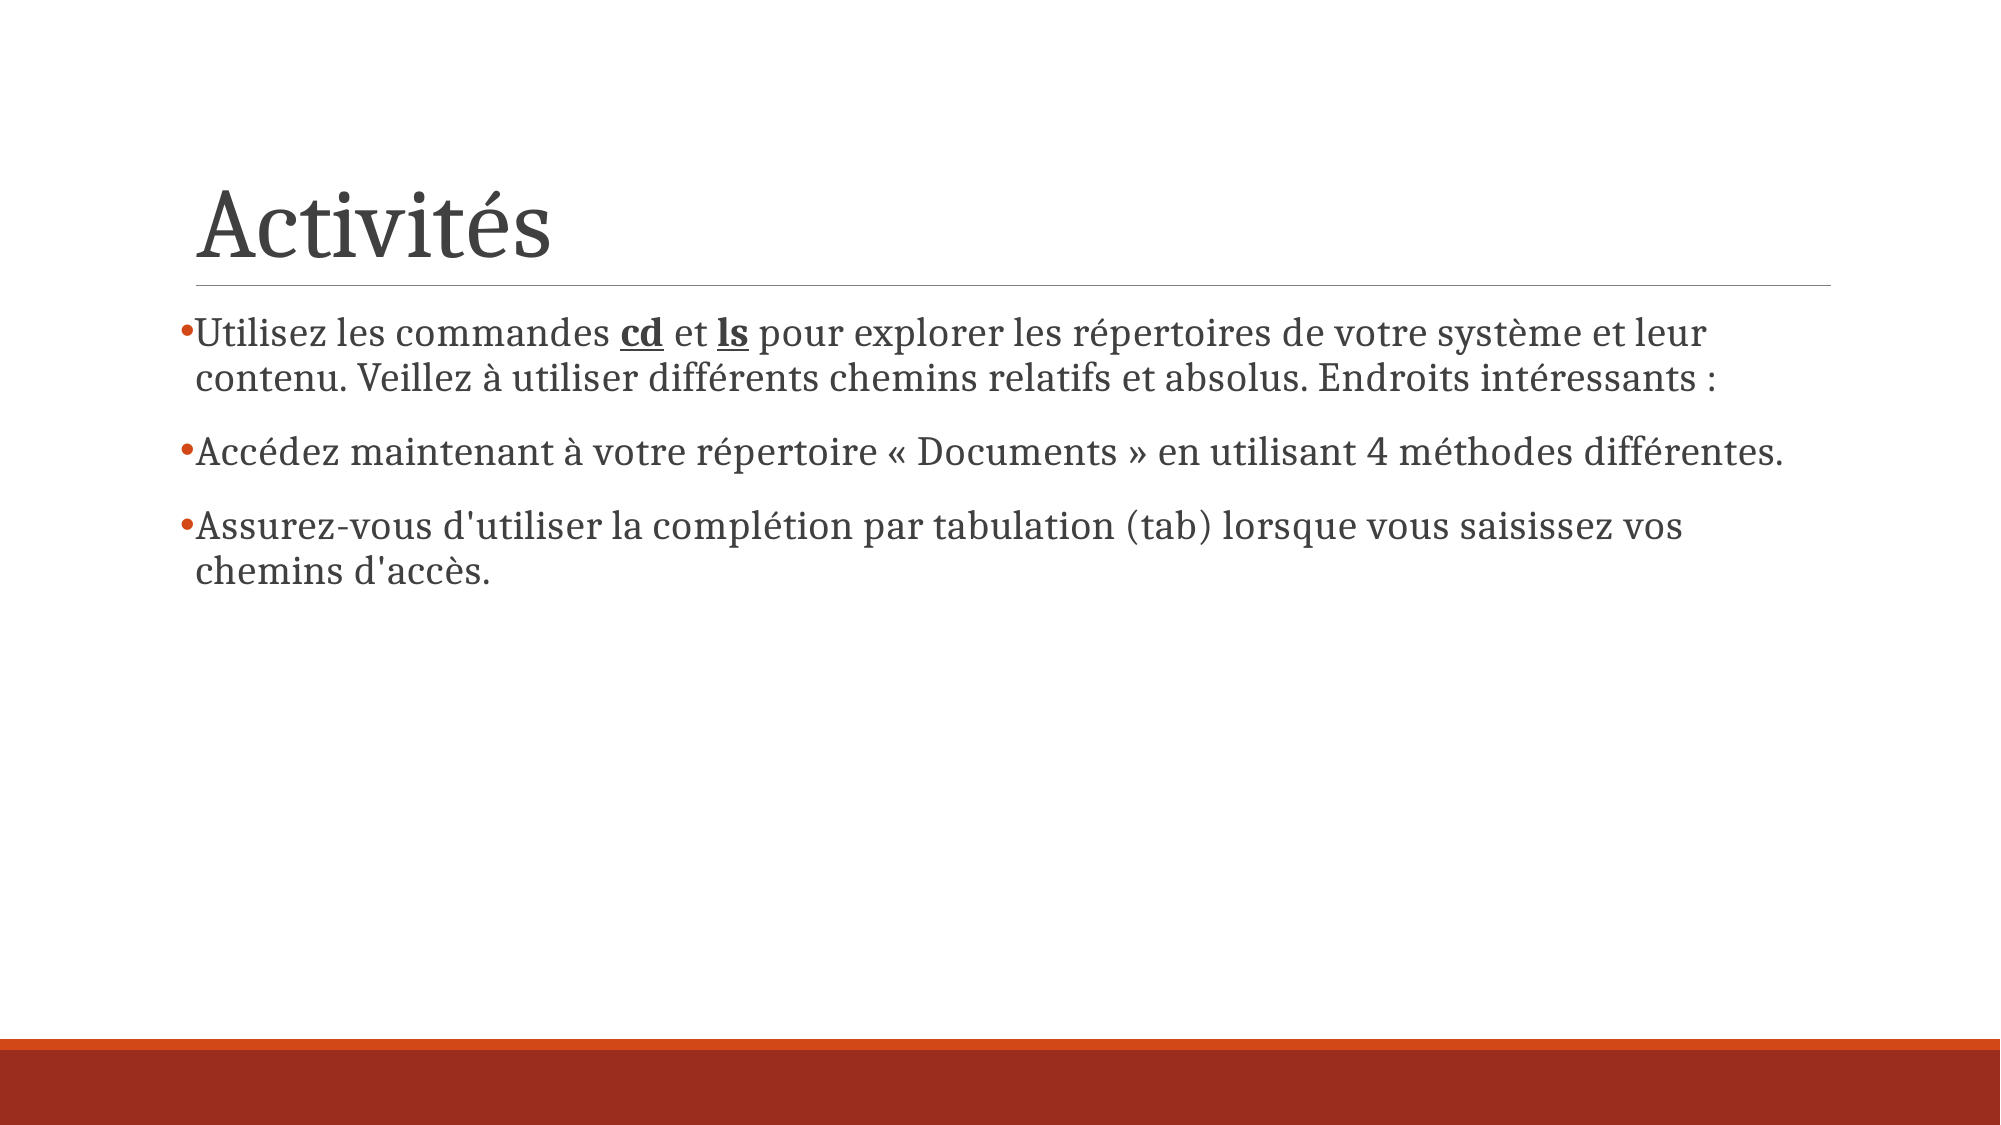

# Activités
Utilisez les commandes cd et ls pour explorer les répertoires de votre système et leur contenu. Veillez à utiliser différents chemins relatifs et absolus. Endroits intéressants :
Accédez maintenant à votre répertoire « Documents » en utilisant 4 méthodes différentes.
Assurez-vous d'utiliser la complétion par tabulation (tab) lorsque vous saisissez vos chemins d'accès.